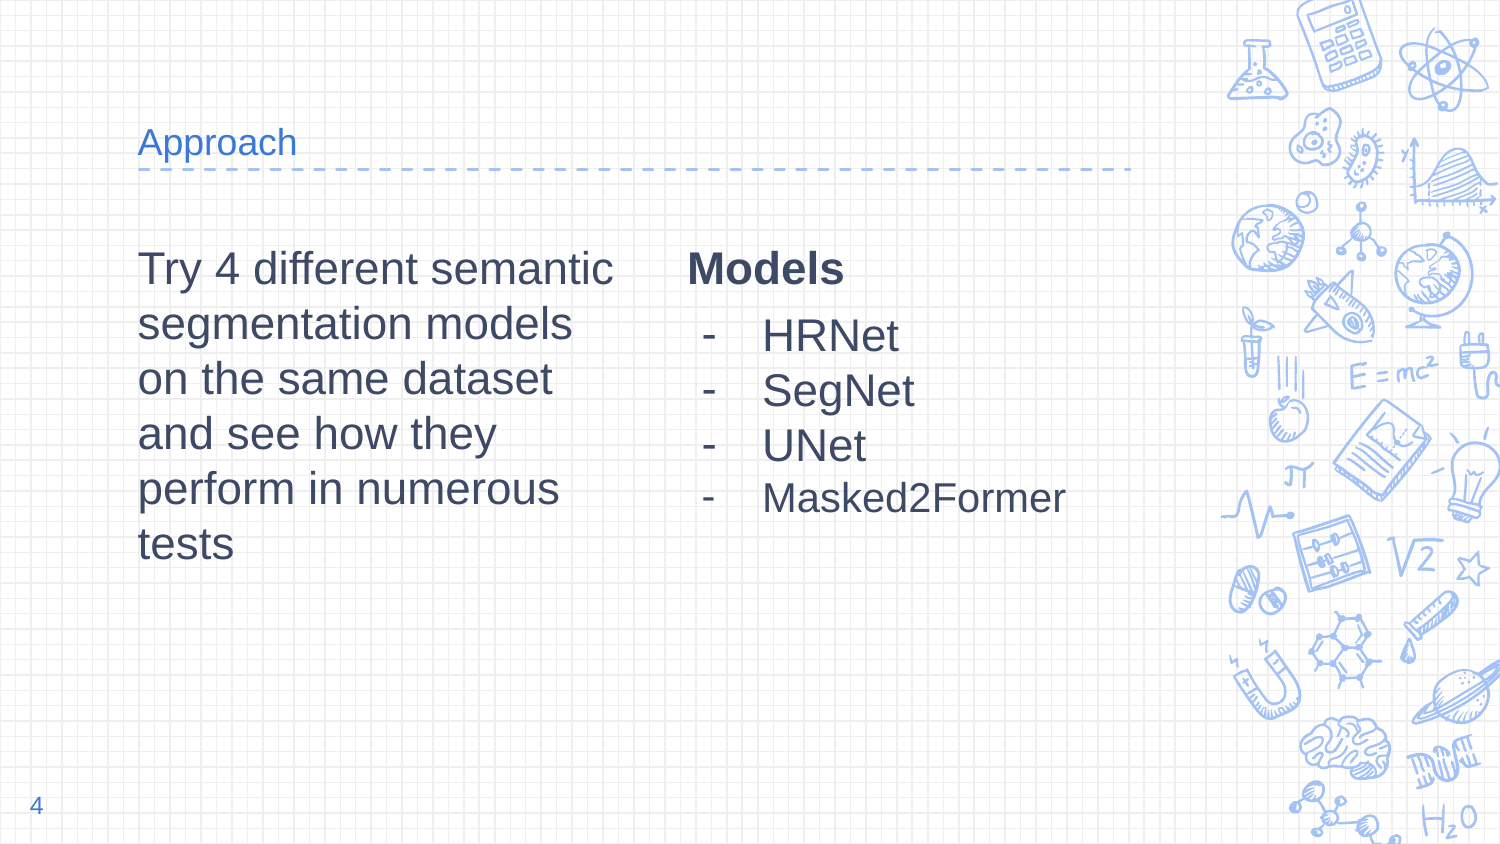

# Approach
Try 4 different semantic segmentation models on the same dataset and see how they perform in numerous tests
Models
HRNet
SegNet
UNet
Masked2Former
4